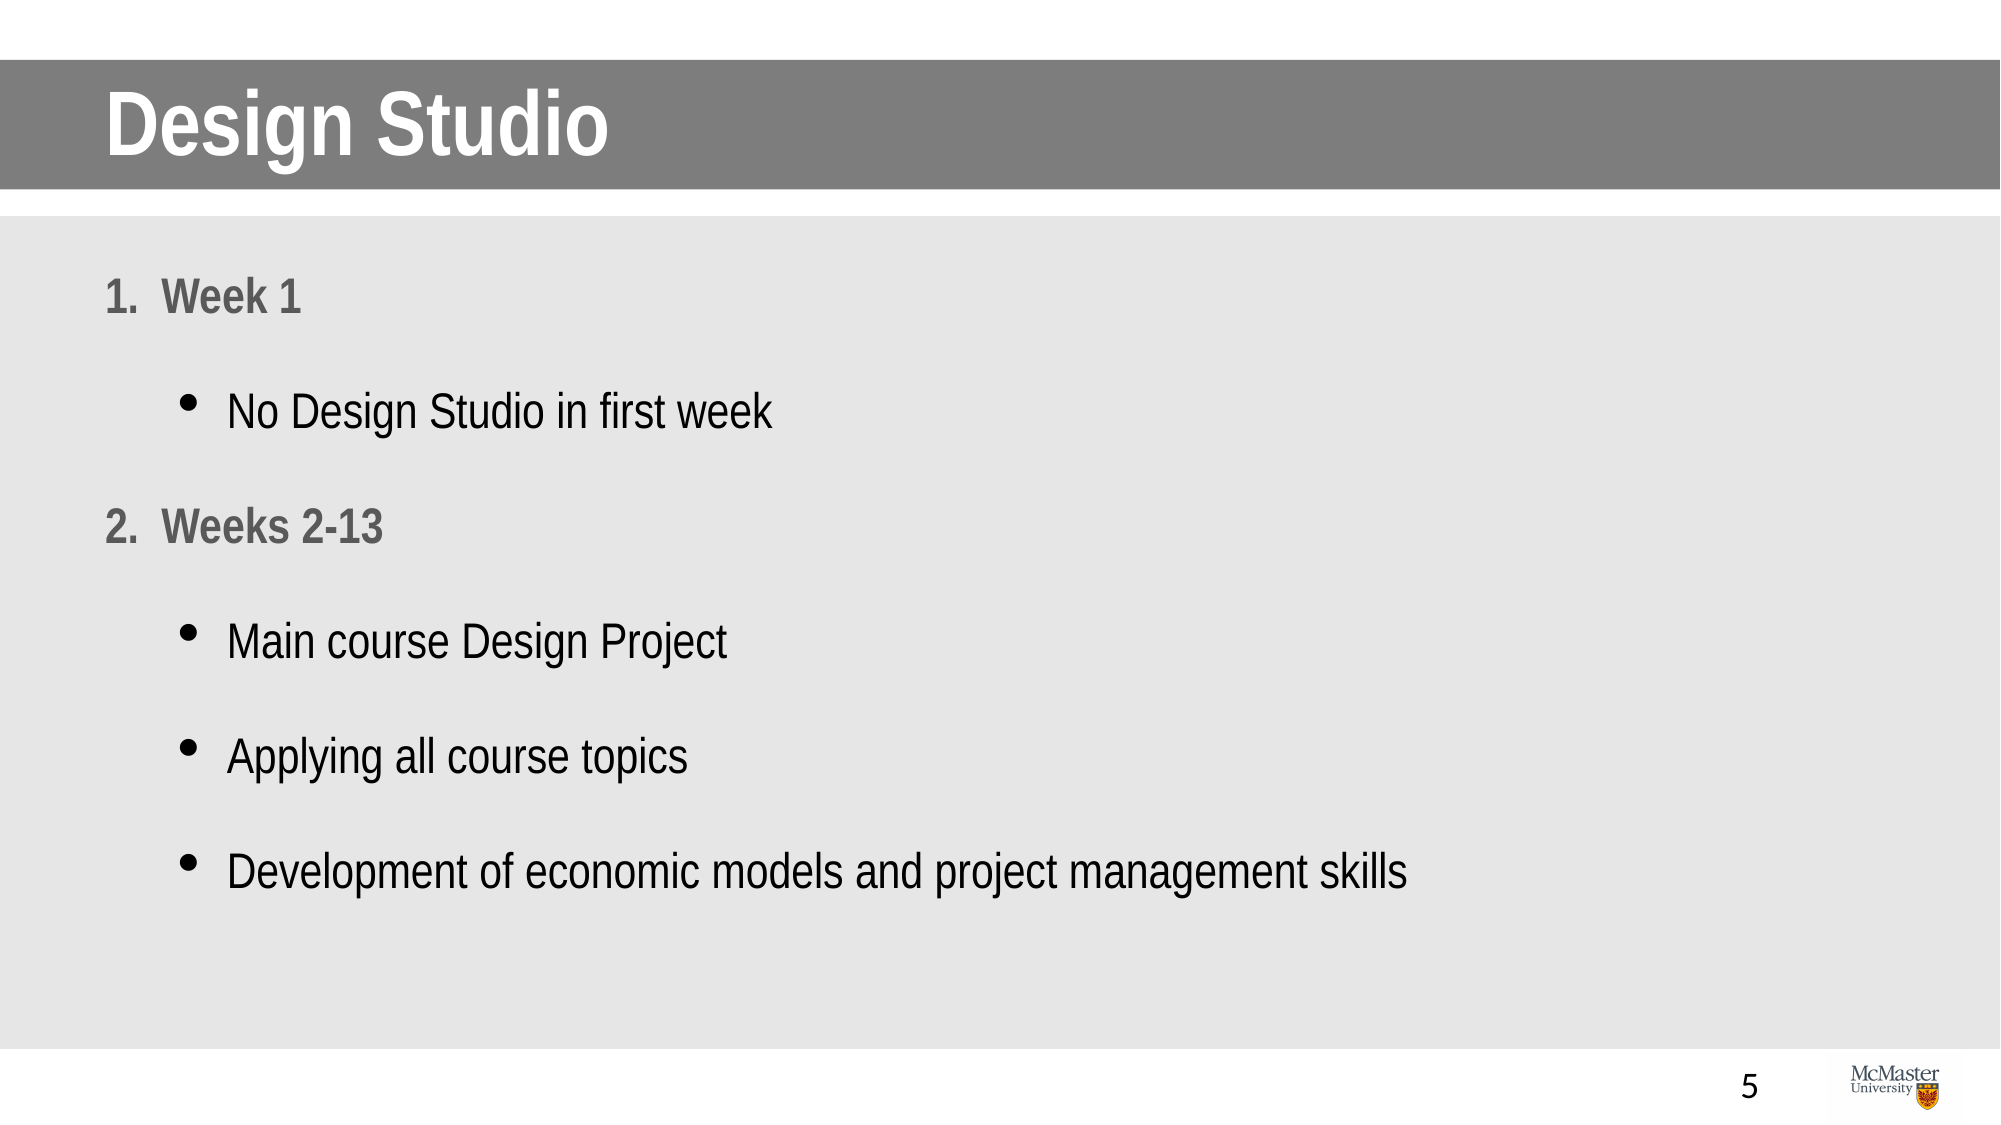

# Design Studio
Week 1
No Design Studio in first week
Weeks 2-13
Main course Design Project
Applying all course topics
Development of economic models and project management skills